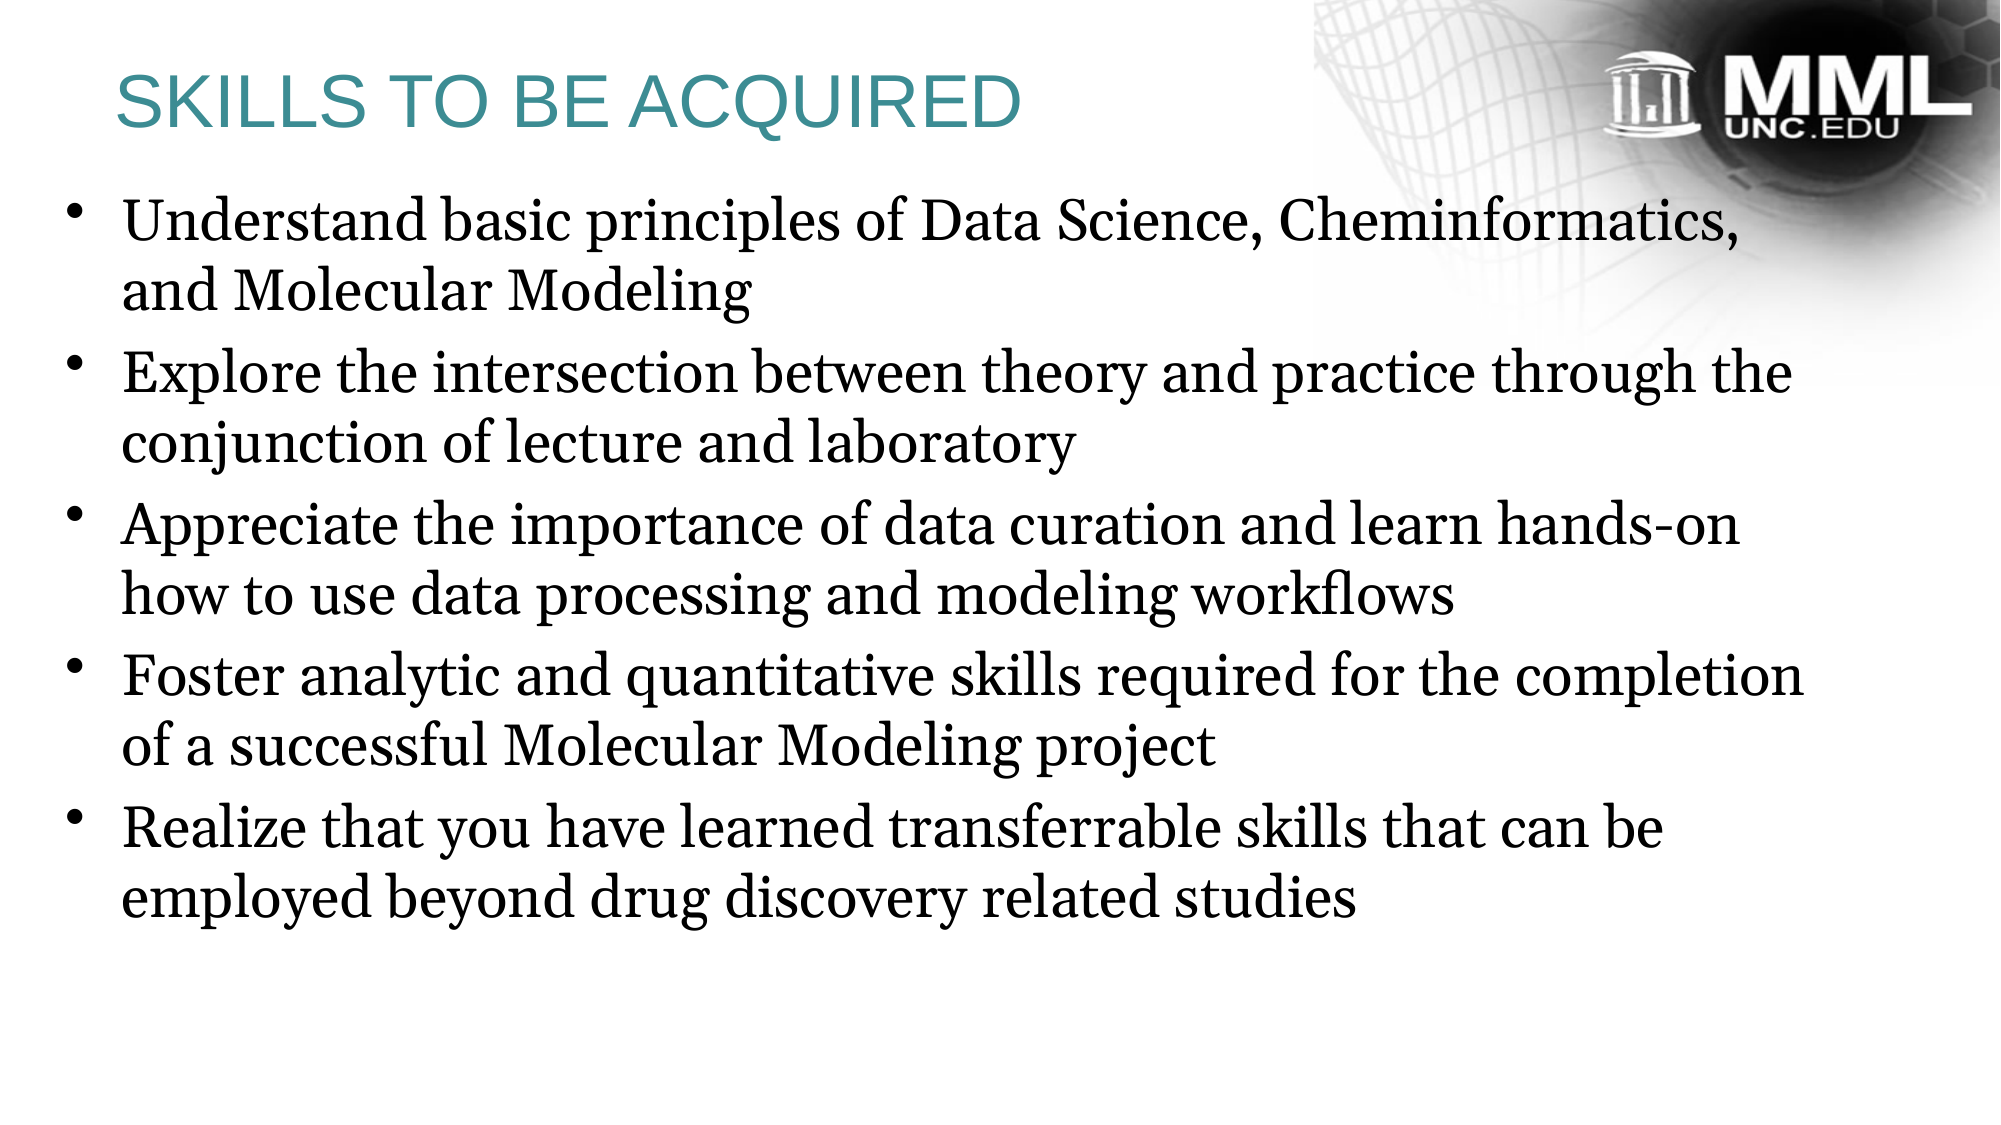

# SKILLS TO BE ACQUIRED
Understand basic principles of Data Science, Cheminformatics, and Molecular Modeling
Explore the intersection between theory and practice through the conjunction of lecture and laboratory
Appreciate the importance of data curation and learn hands-on how to use data processing and modeling workflows
Foster analytic and quantitative skills required for the completion of a successful Molecular Modeling project
Realize that you have learned transferrable skills that can be employed beyond drug discovery related studies